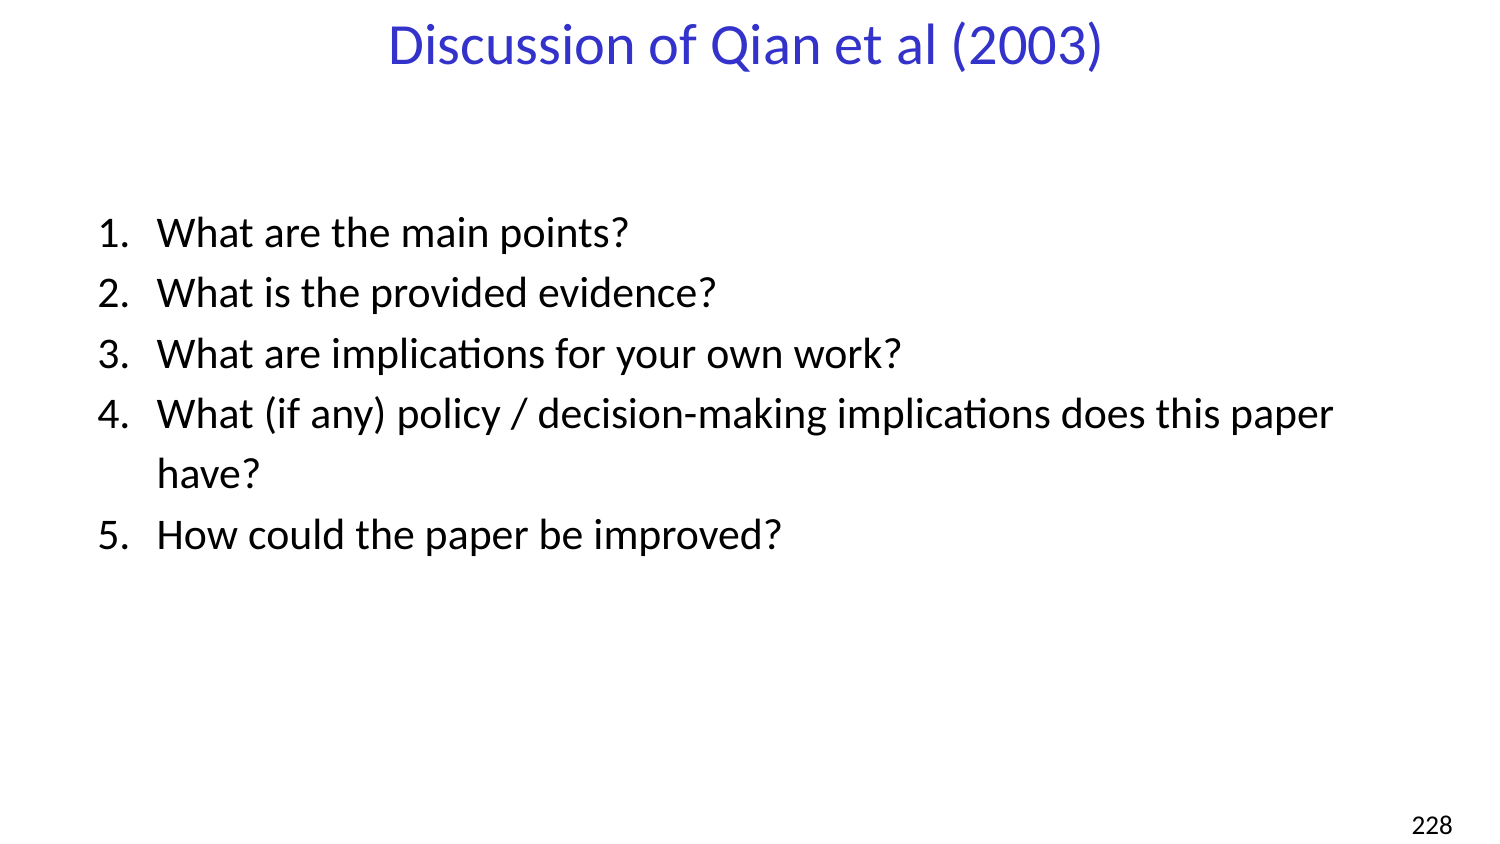

# Discussion of Qian et al (2003)
What are the main points?
What is the provided evidence?
What are implications for your own work?
What (if any) policy / decision-making implications does this paper have?
How could the paper be improved?
228